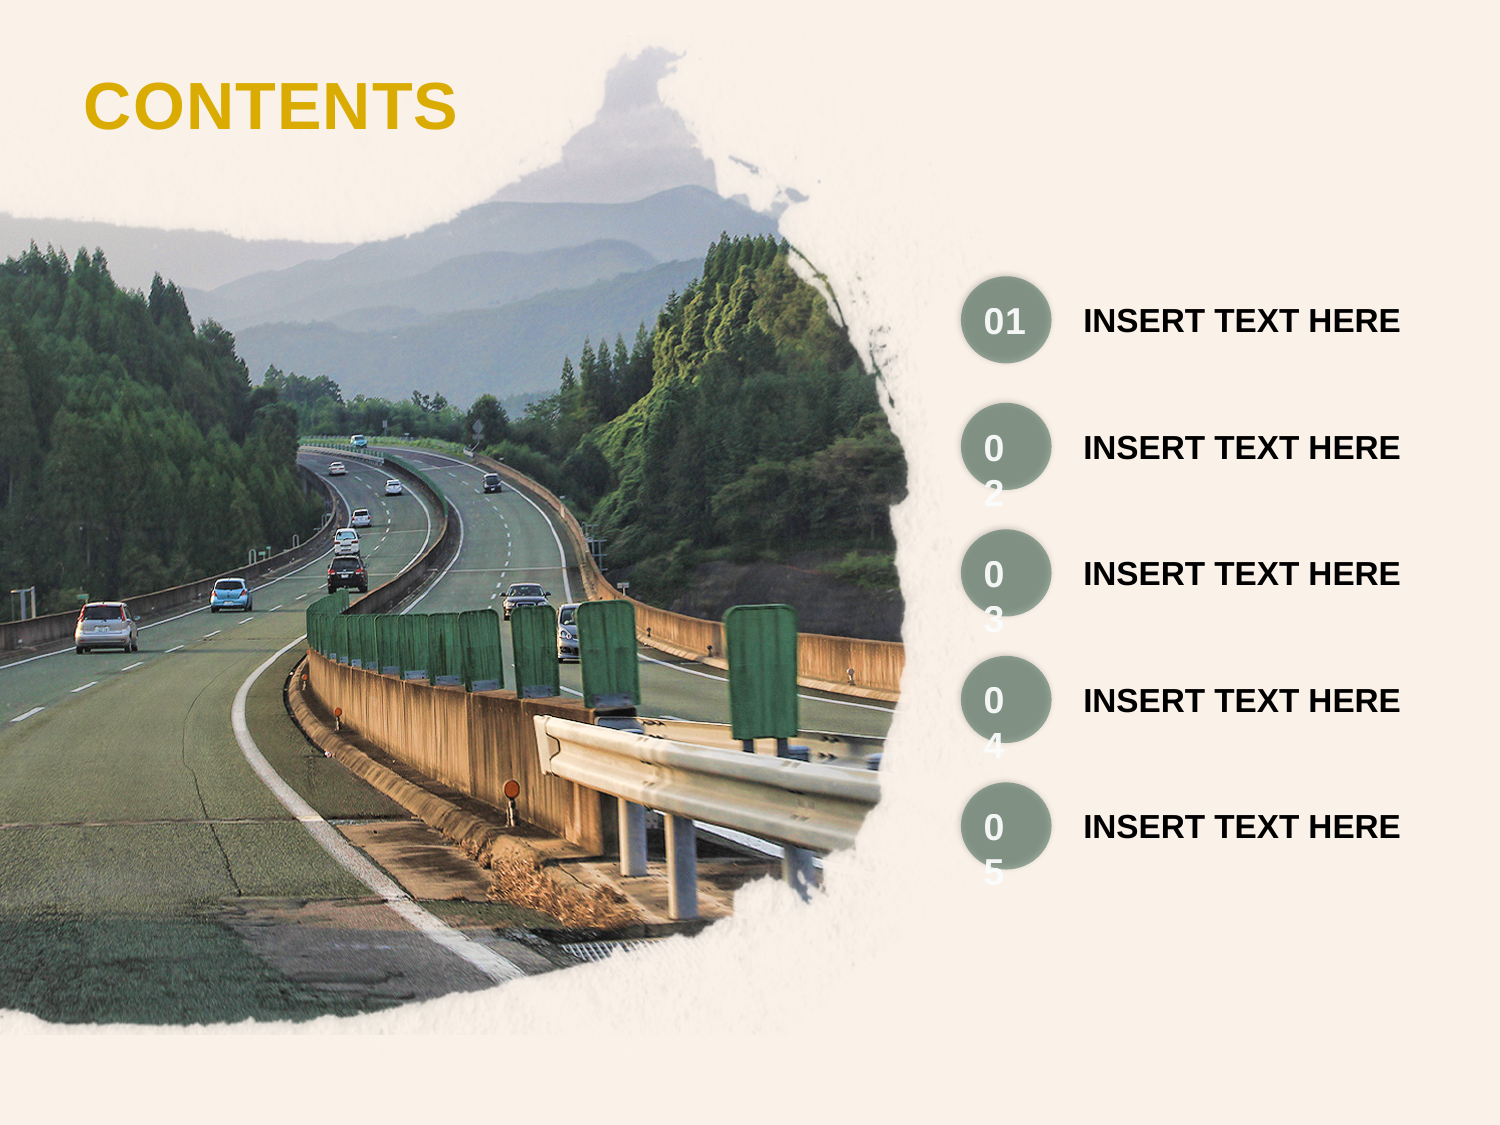

CONTENTS

01
 INSERT TEXT HERE

02
 INSERT TEXT HERE

03
 INSERT TEXT HERE

04
 INSERT TEXT HERE

05
 INSERT TEXT HERE